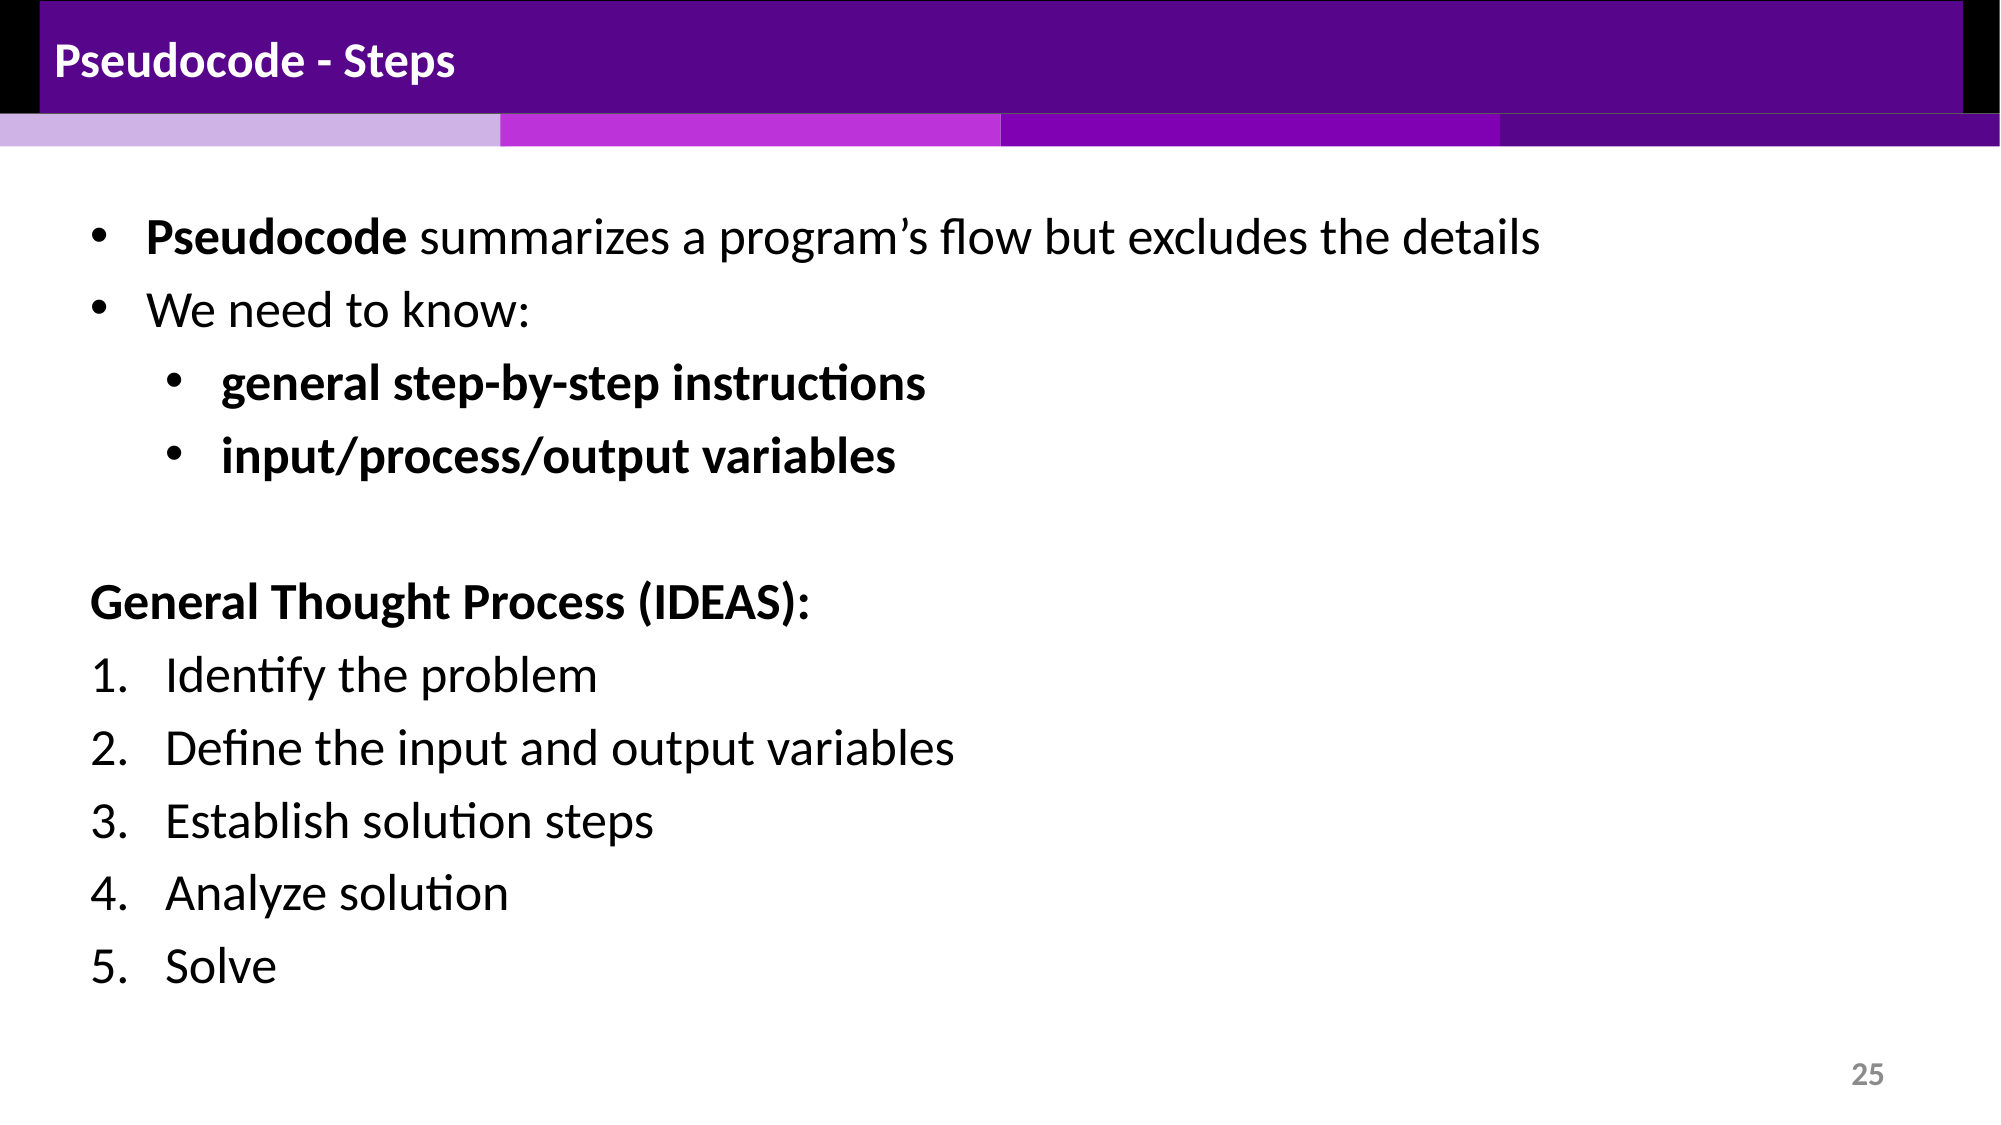

Pseudocode - Steps
Pseudocode summarizes a program’s flow but excludes the details
We need to know:
general step-by-step instructions
input/process/output variables

General Thought Process (IDEAS):
Identify the problem
Define the input and output variables
Establish solution steps
Analyze solution
Solve